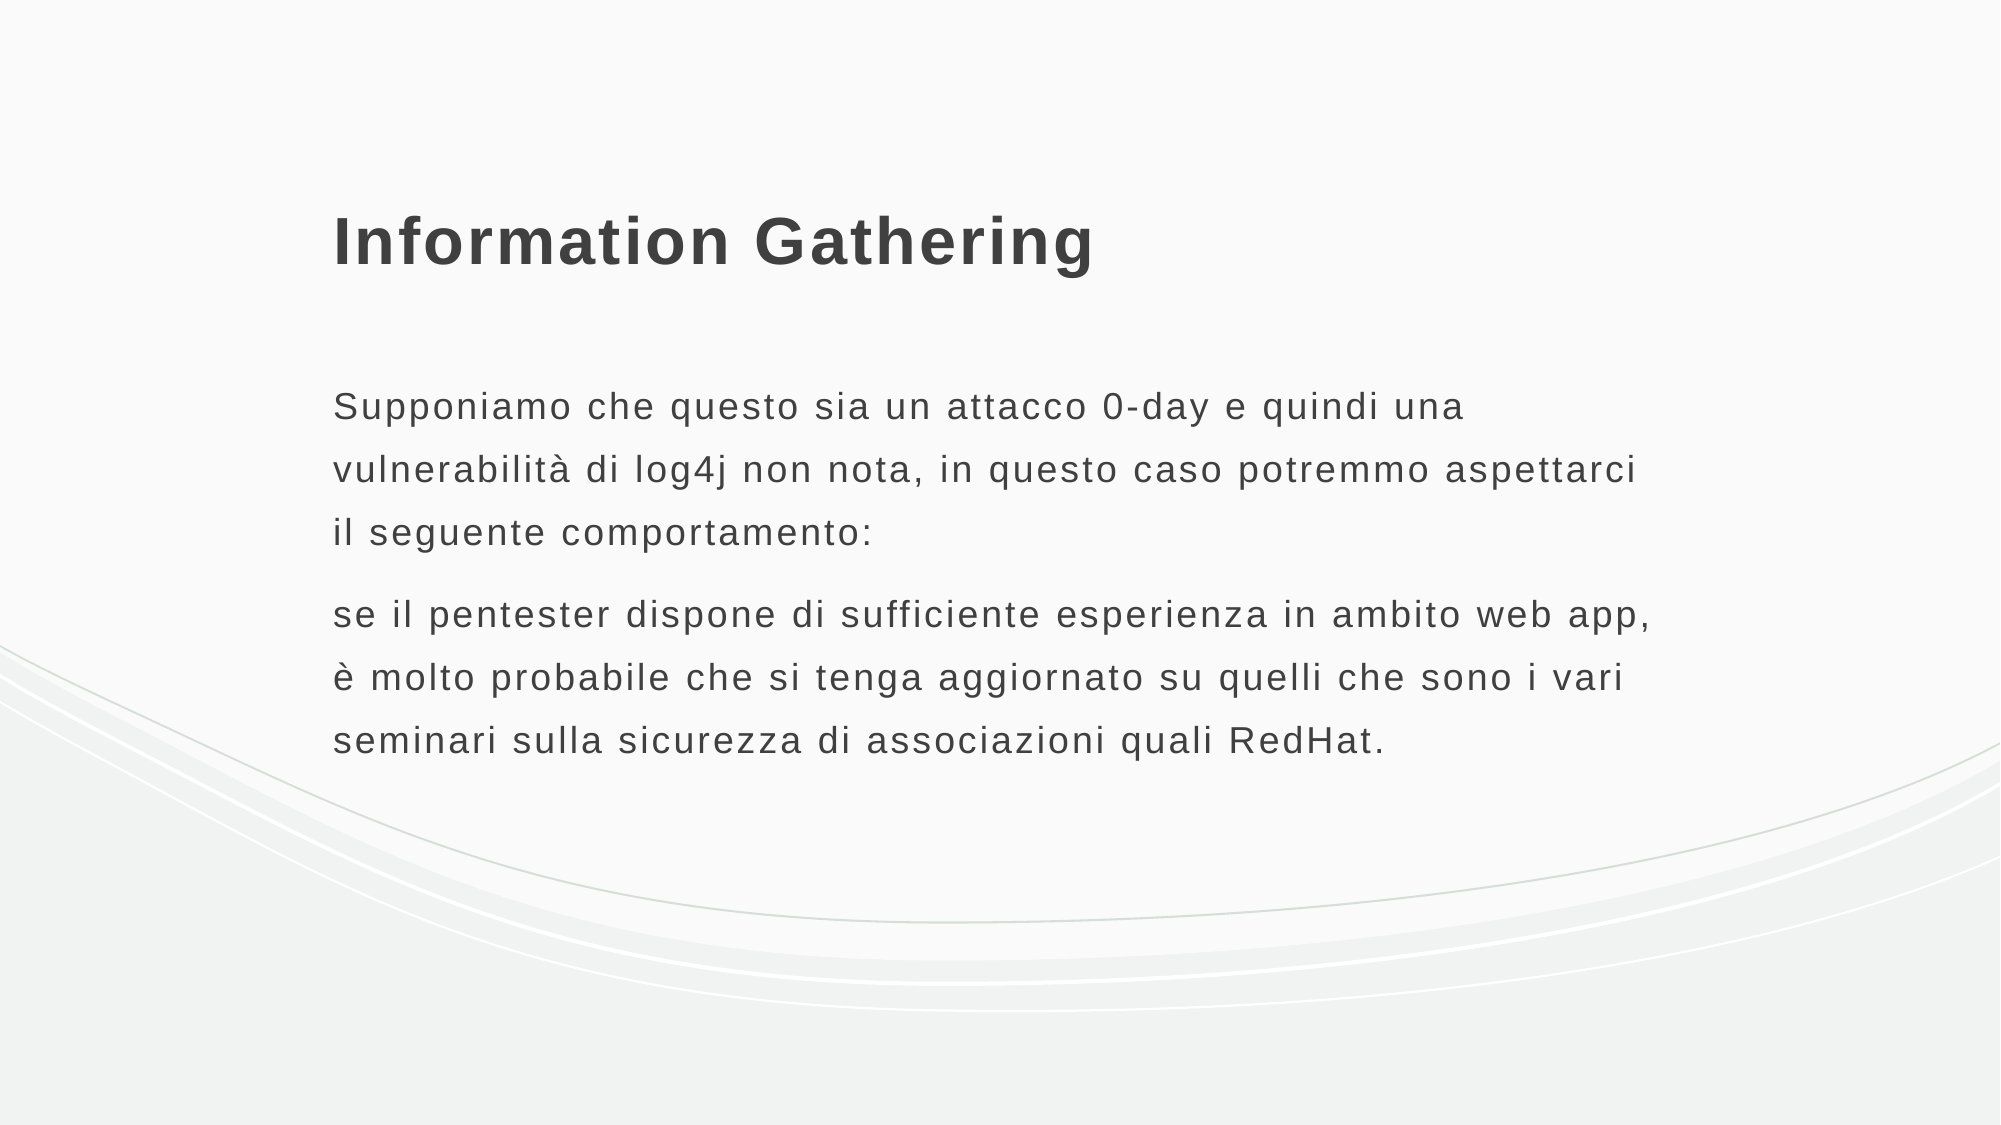

# Information Gathering
Supponiamo che questo sia un attacco 0-day e quindi una vulnerabilità di log4j non nota, in questo caso potremmo aspettarci il seguente comportamento:
se il pentester dispone di sufficiente esperienza in ambito web app, è molto probabile che si tenga aggiornato su quelli che sono i vari seminari sulla sicurezza di associazioni quali RedHat.